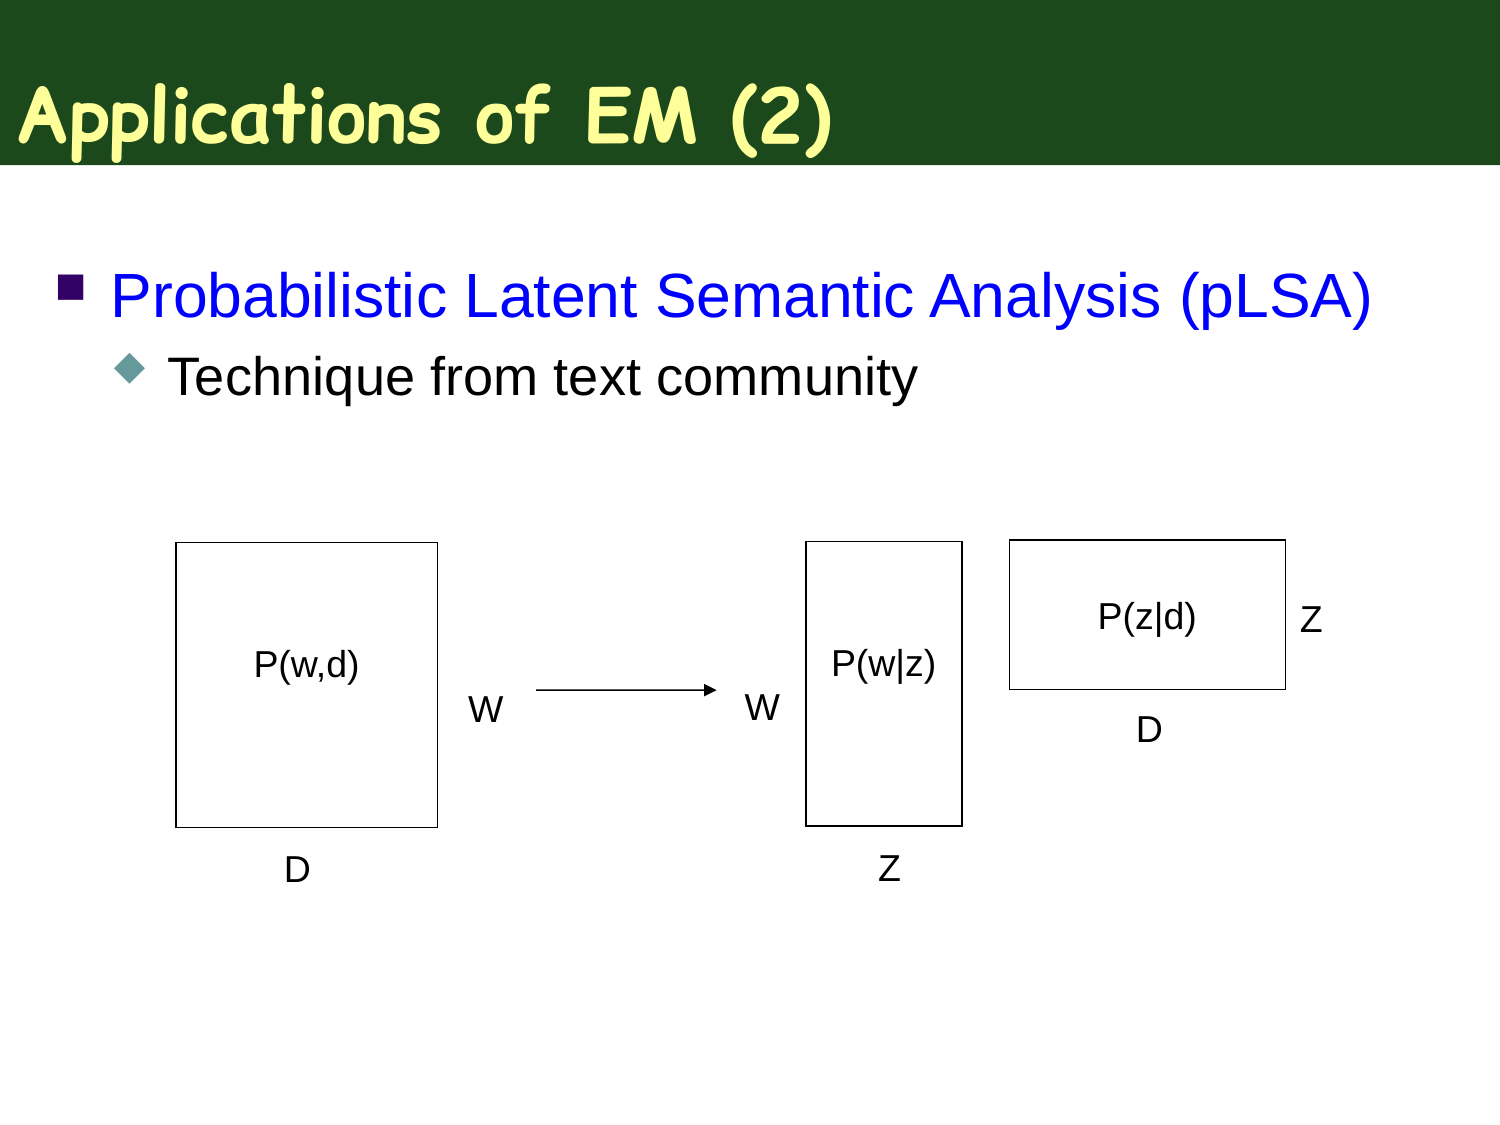

# Applications of EM (2)
Probabilistic Latent Semantic Analysis (pLSA)
Technique from text community

       P(z|d)

 P(w|z)

      P(w,d)

Z
W
W

D
Z
D